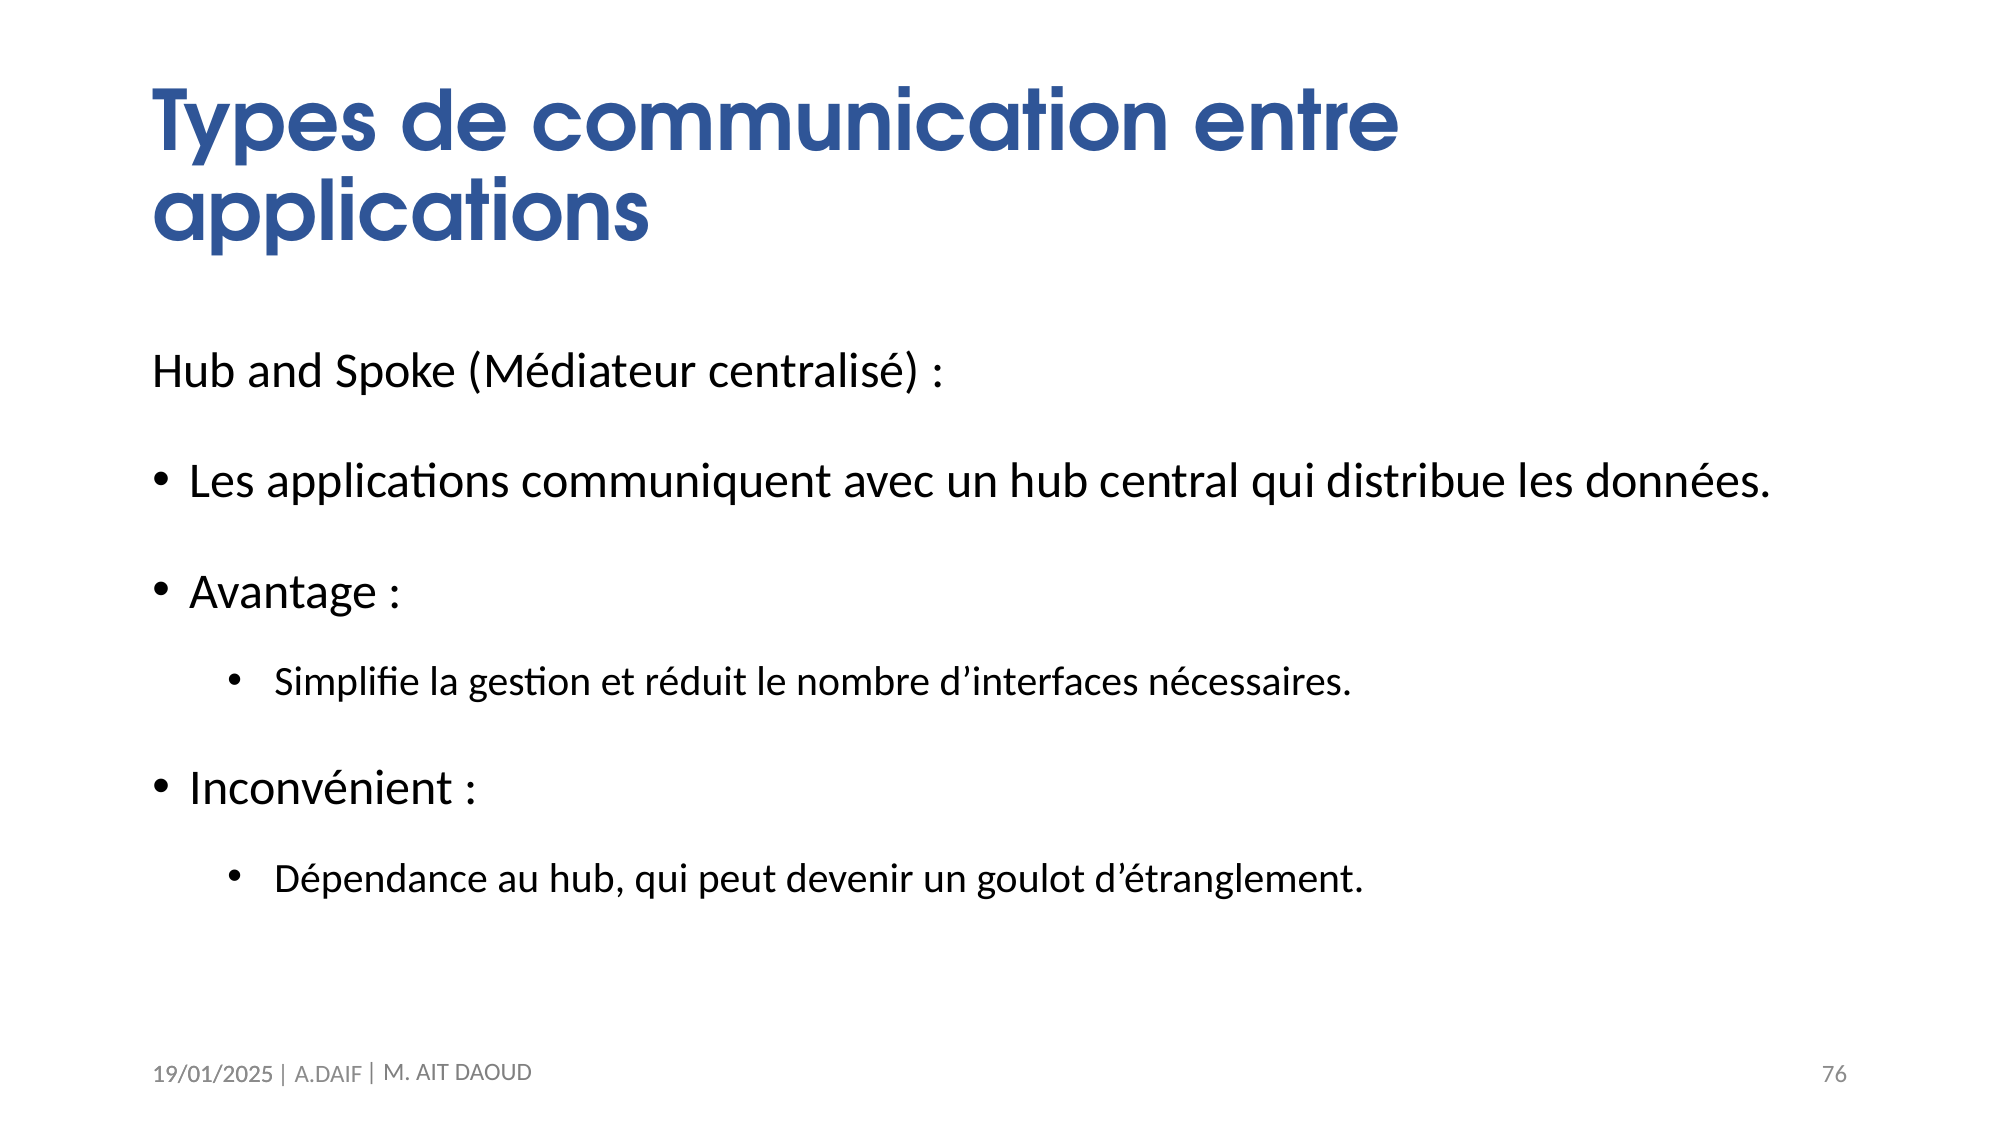

# Types de communication entre applications
Hub and Spoke (Médiateur centralisé) :
Les applications communiquent avec un hub central qui distribue les données.
Avantage :
Simplifie la gestion et réduit le nombre d’interfaces nécessaires.
Inconvénient :
Dépendance au hub, qui peut devenir un goulot d’étranglement.
19/01/2025
76